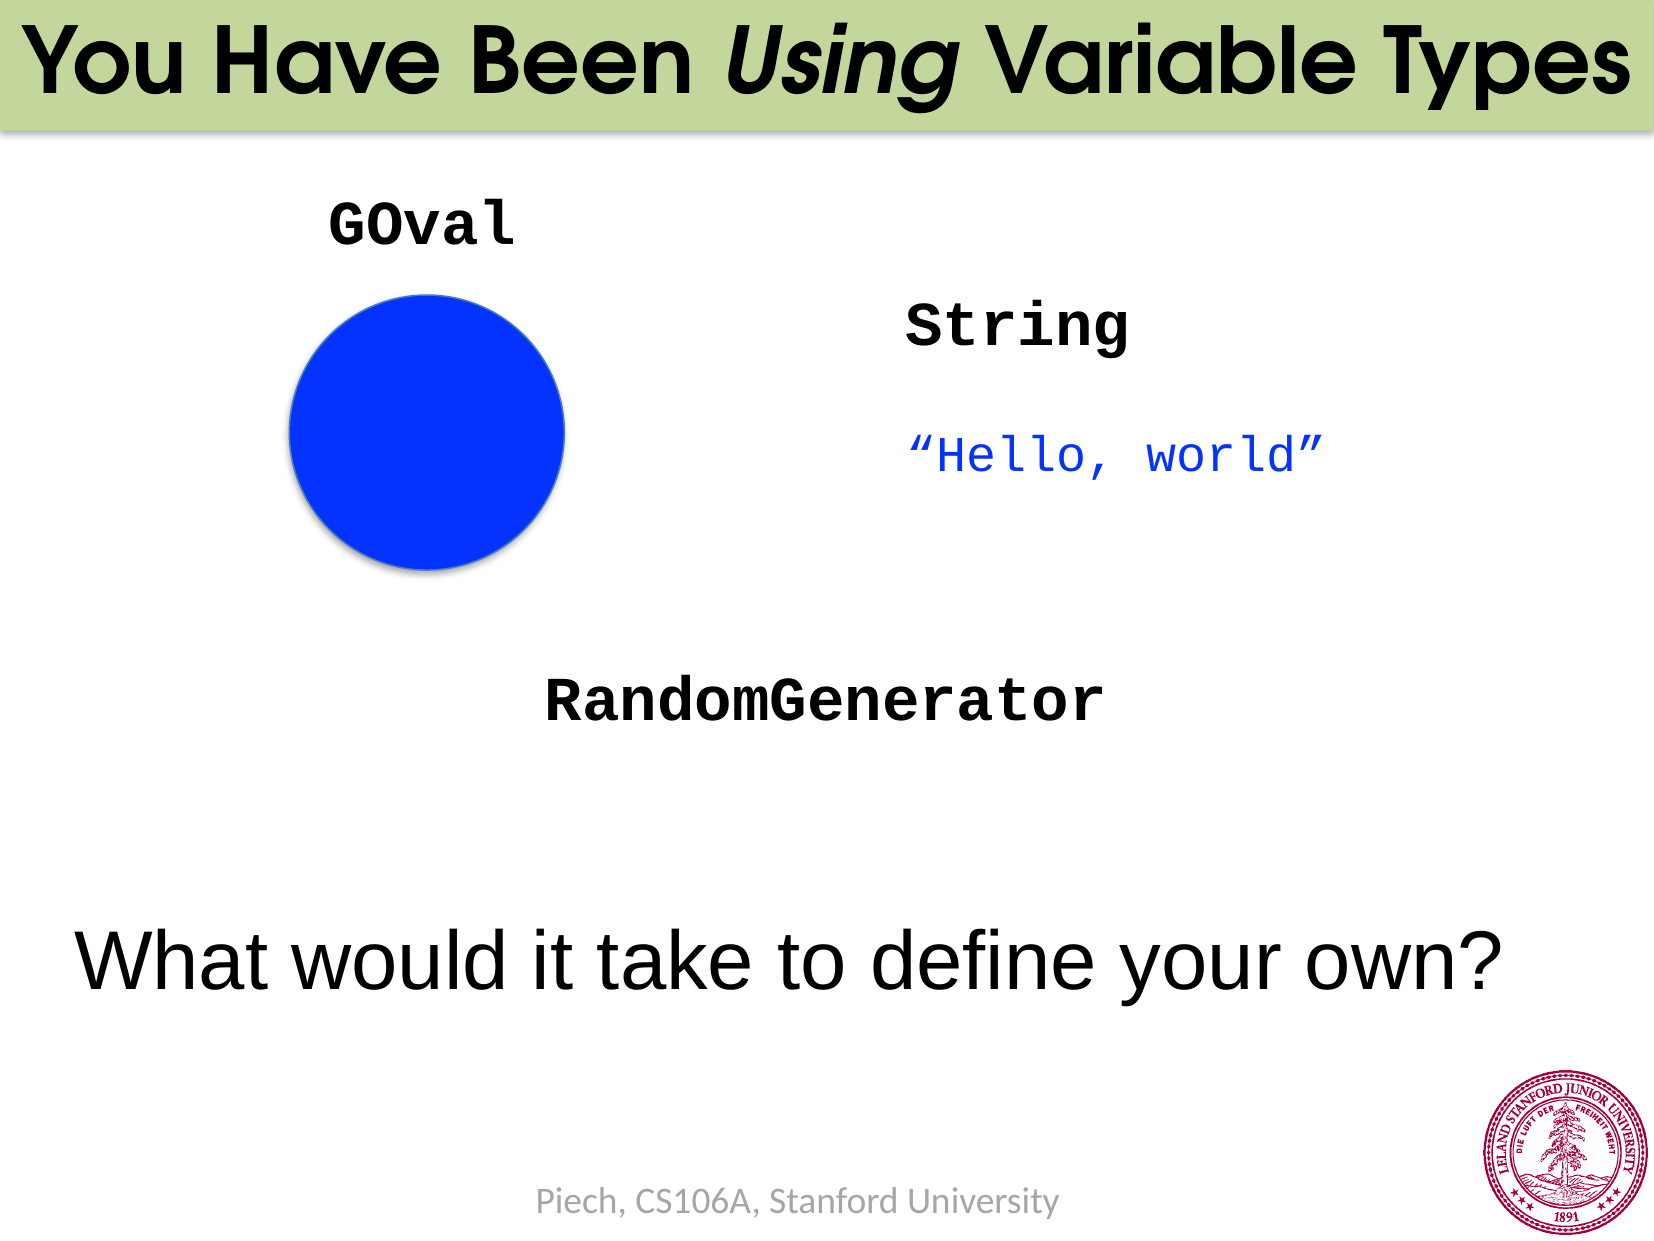

You Have Been Using Variable Types
GOval
String

“Hello, world”
RandomGenerator
What would it take to define your own?